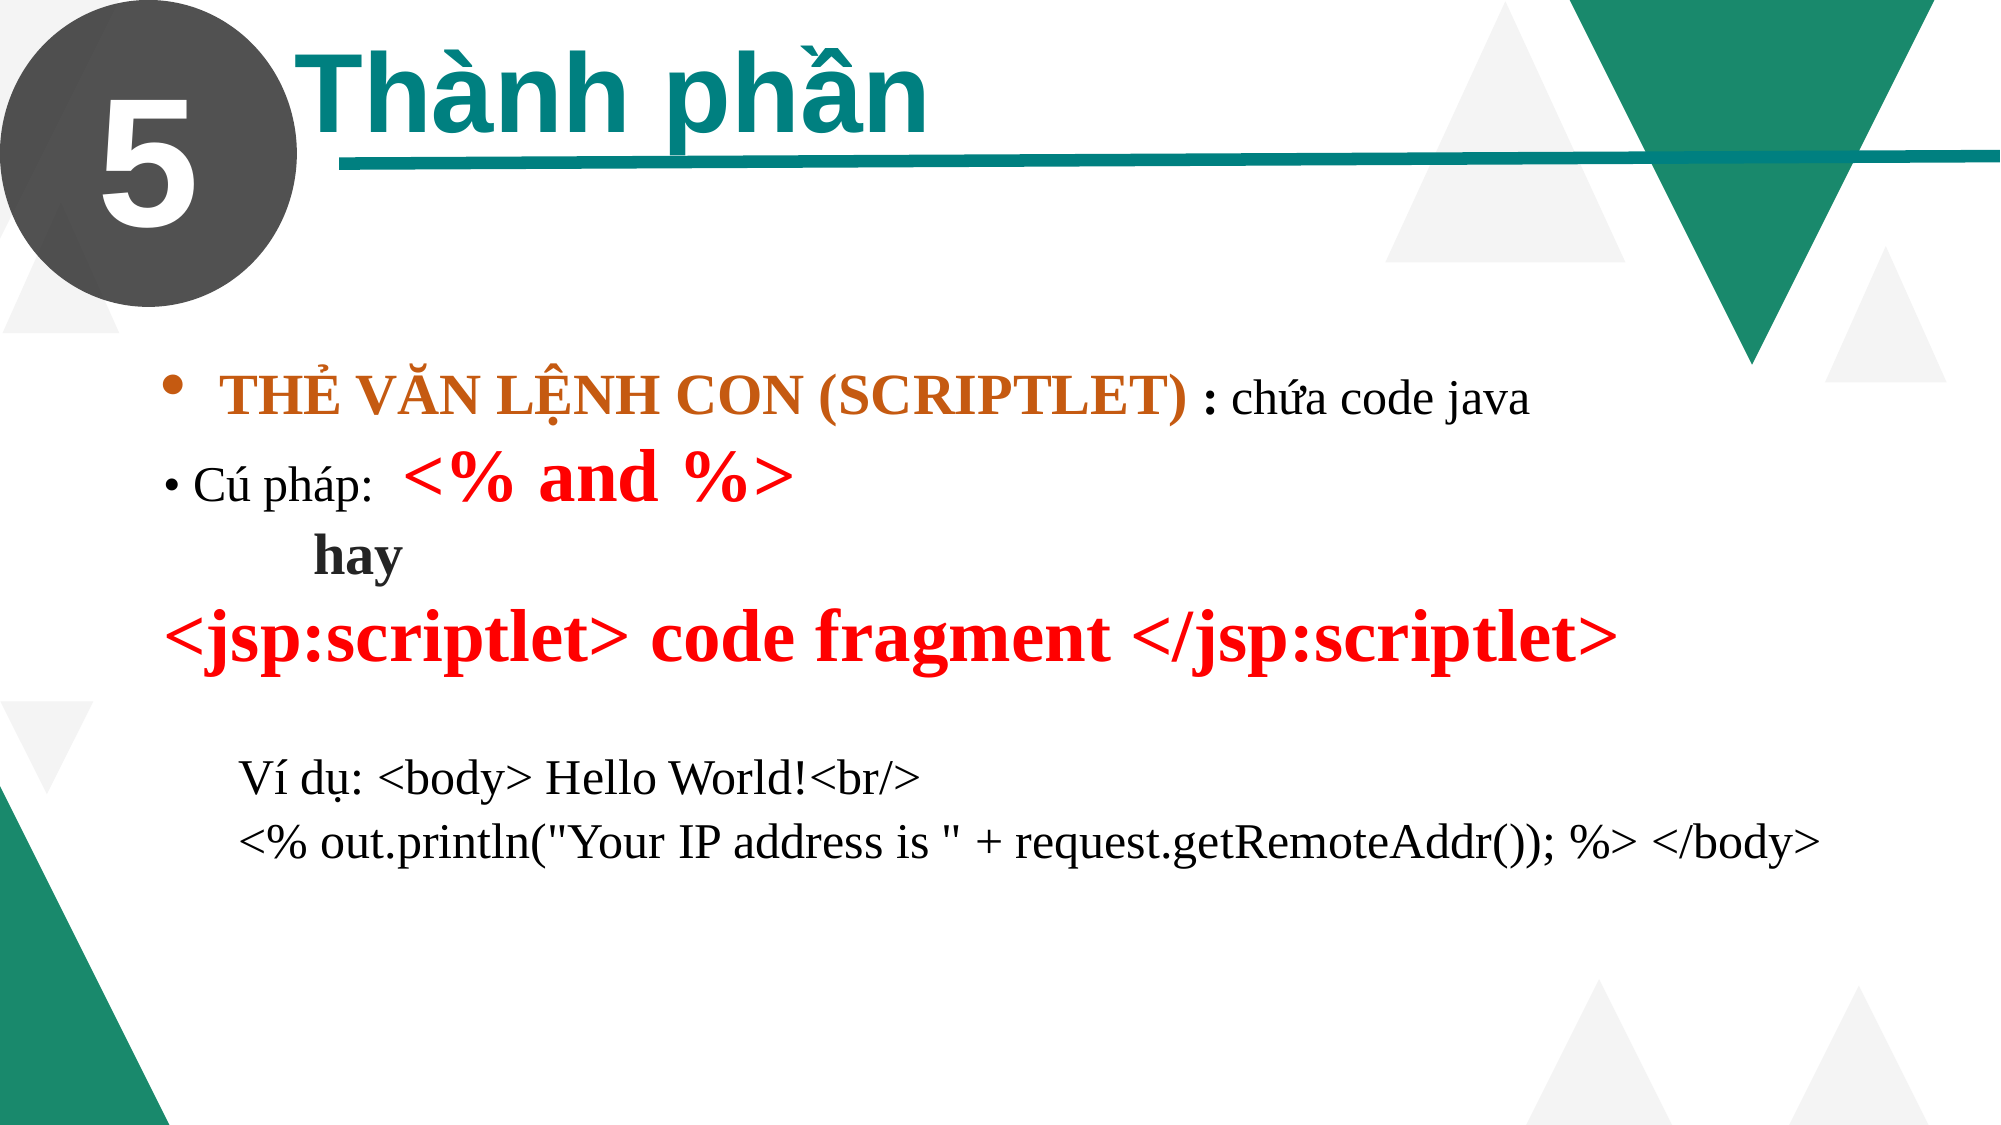

5

Thành phần

THẺ VĂN LỆNH CON (SCRIPTLET) : chứa code java
• Cú pháp:  <% and %>
	hay
<jsp:scriptlet> code fragment </jsp:scriptlet>

Ví dụ: <body> Hello World!<br/>
<% out.println("Your IP address is " + request.getRemoteAddr()); %> </body>